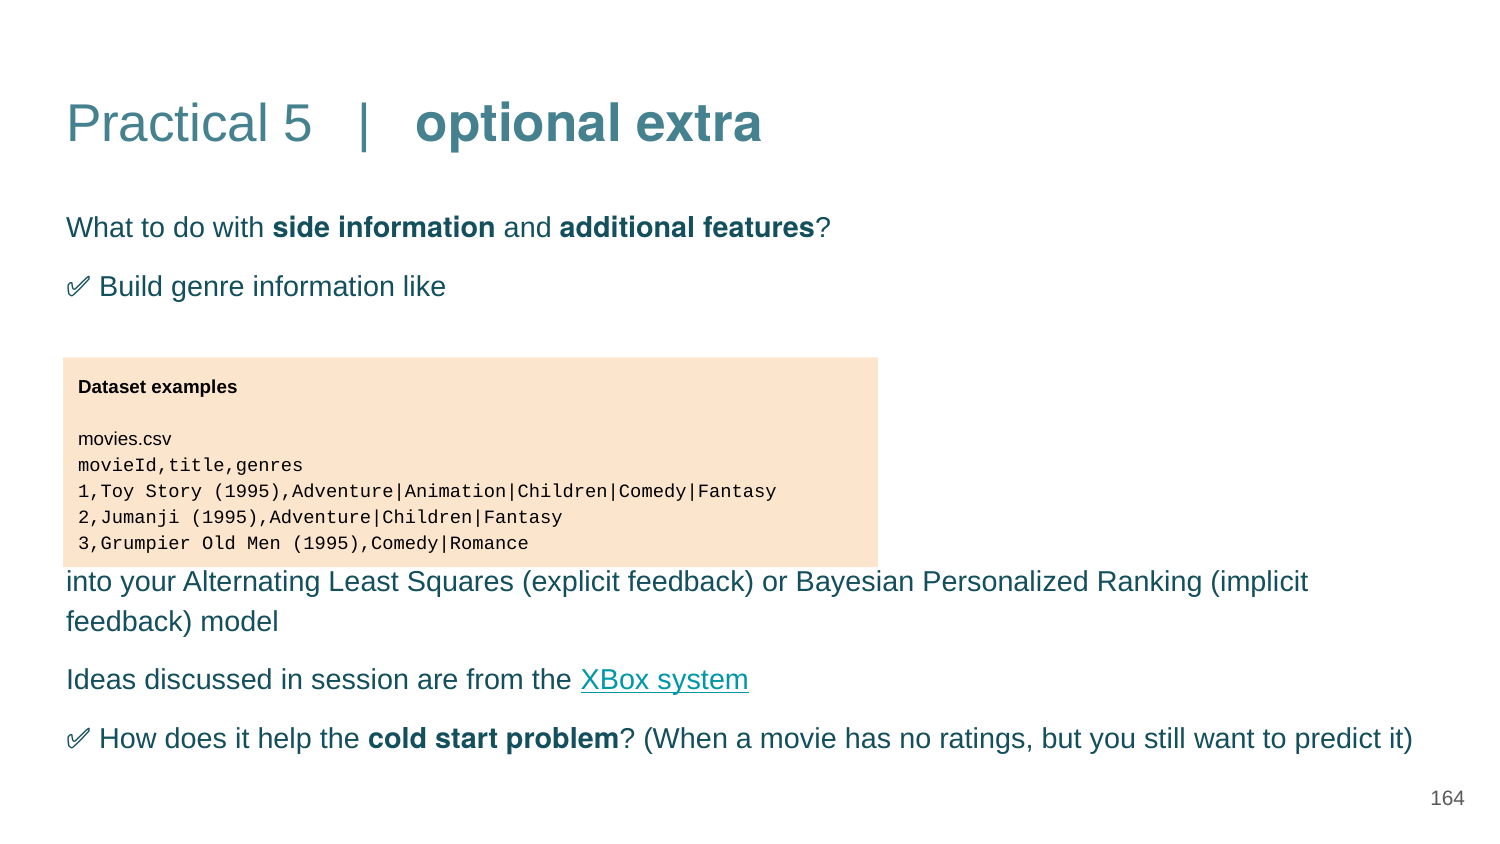

# Practical 5   |   optional extra
What to do with side information and additional features?
✅ Build genre information like

into your Alternating Least Squares (explicit feedback) or Bayesian Personalized Ranking (implicit feedback) model
Ideas discussed in session are from the XBox system
✅ How does it help the cold start problem? (When a movie has no ratings, but you still want to predict it)
Dataset examples

movies.csv
movieId,title,genres
1,Toy Story (1995),Adventure|Animation|Children|Comedy|Fantasy
2,Jumanji (1995),Adventure|Children|Fantasy
3,Grumpier Old Men (1995),Comedy|Romance
164